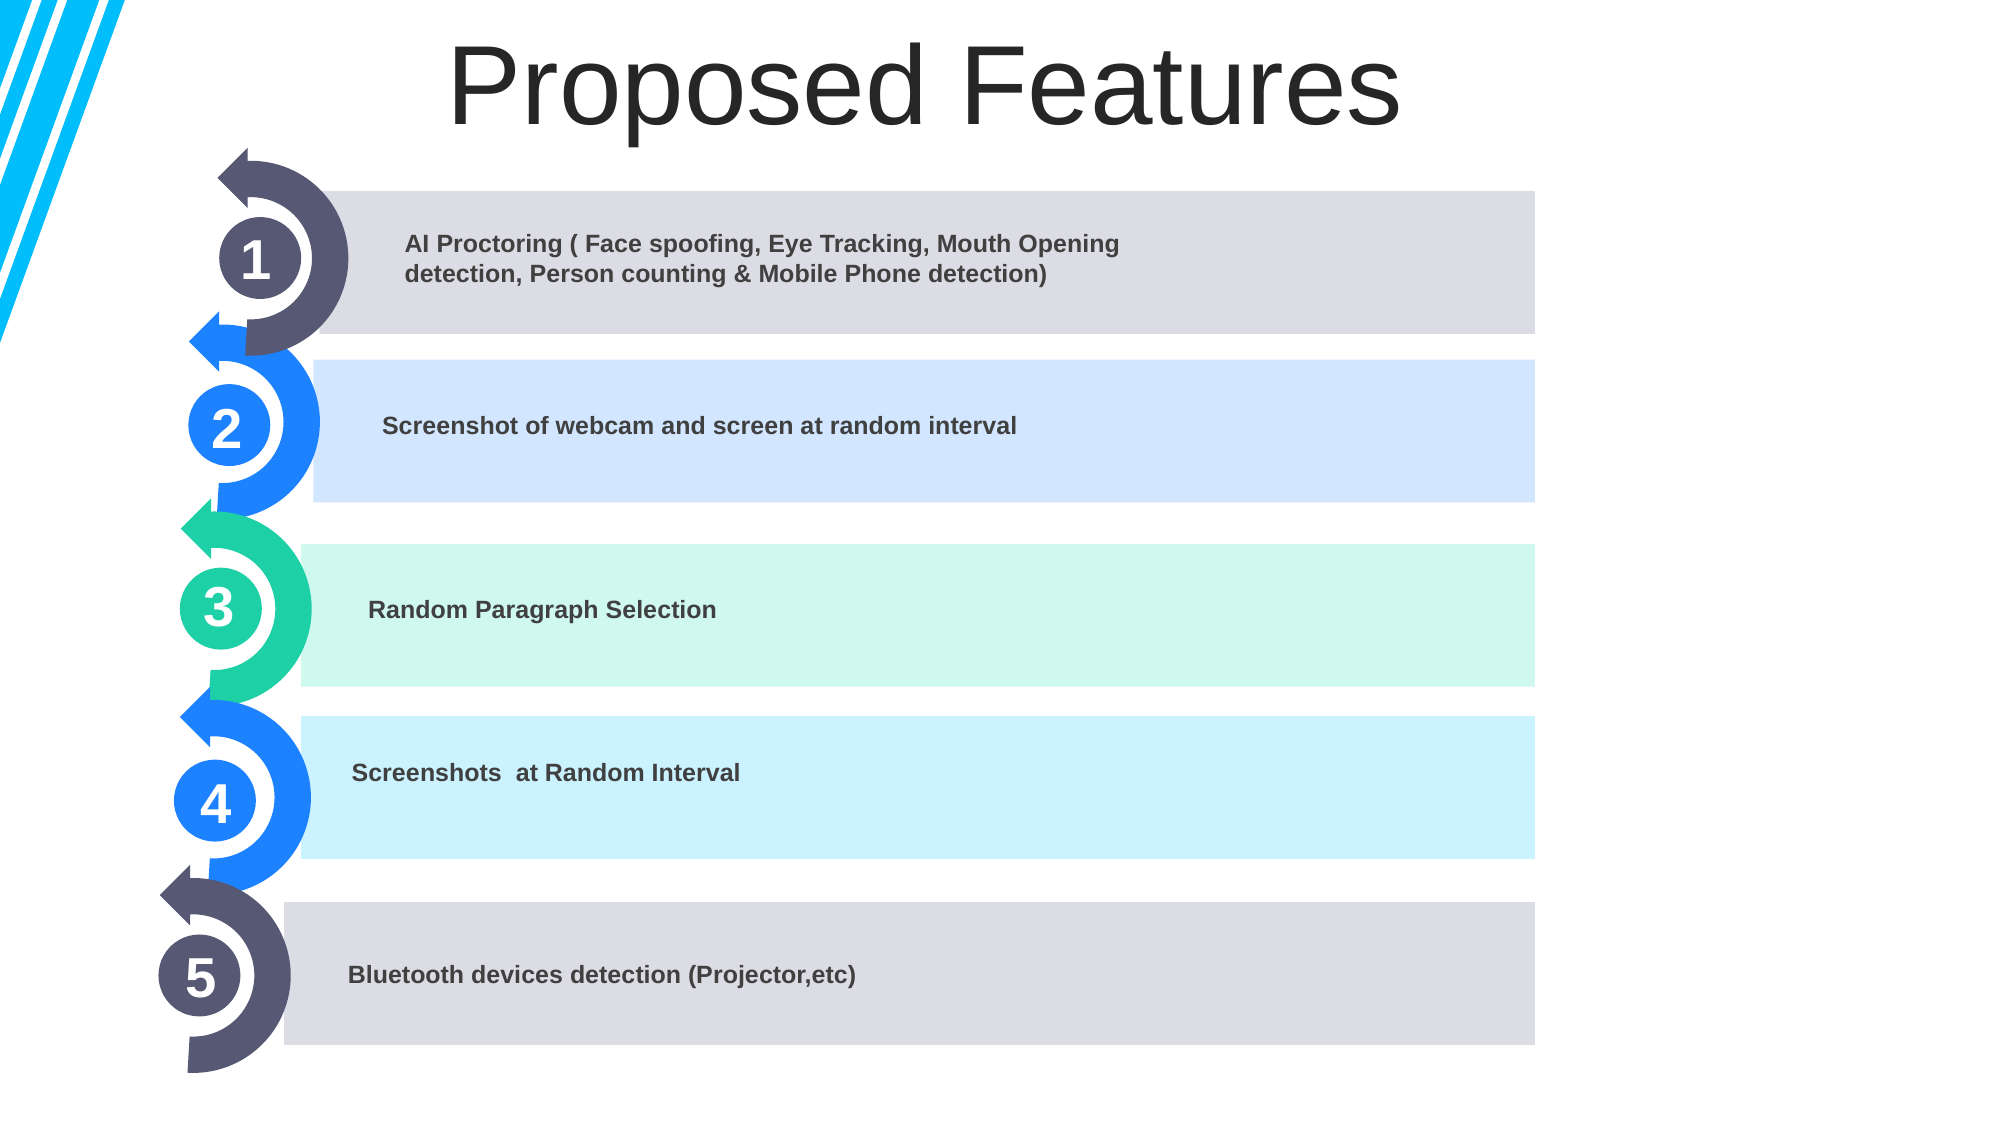

Proposed Features

1

AI Proctoring ( Face spoofing, Eye Tracking, Mouth Opening detection, Person counting & Mobile Phone detection)

2
Screenshot of webcam and screen at random interval

3

Random Paragraph Selection

Screenshots  at Random Interval

4
4

       Bluetooth devices detection (Projector,etc)
5